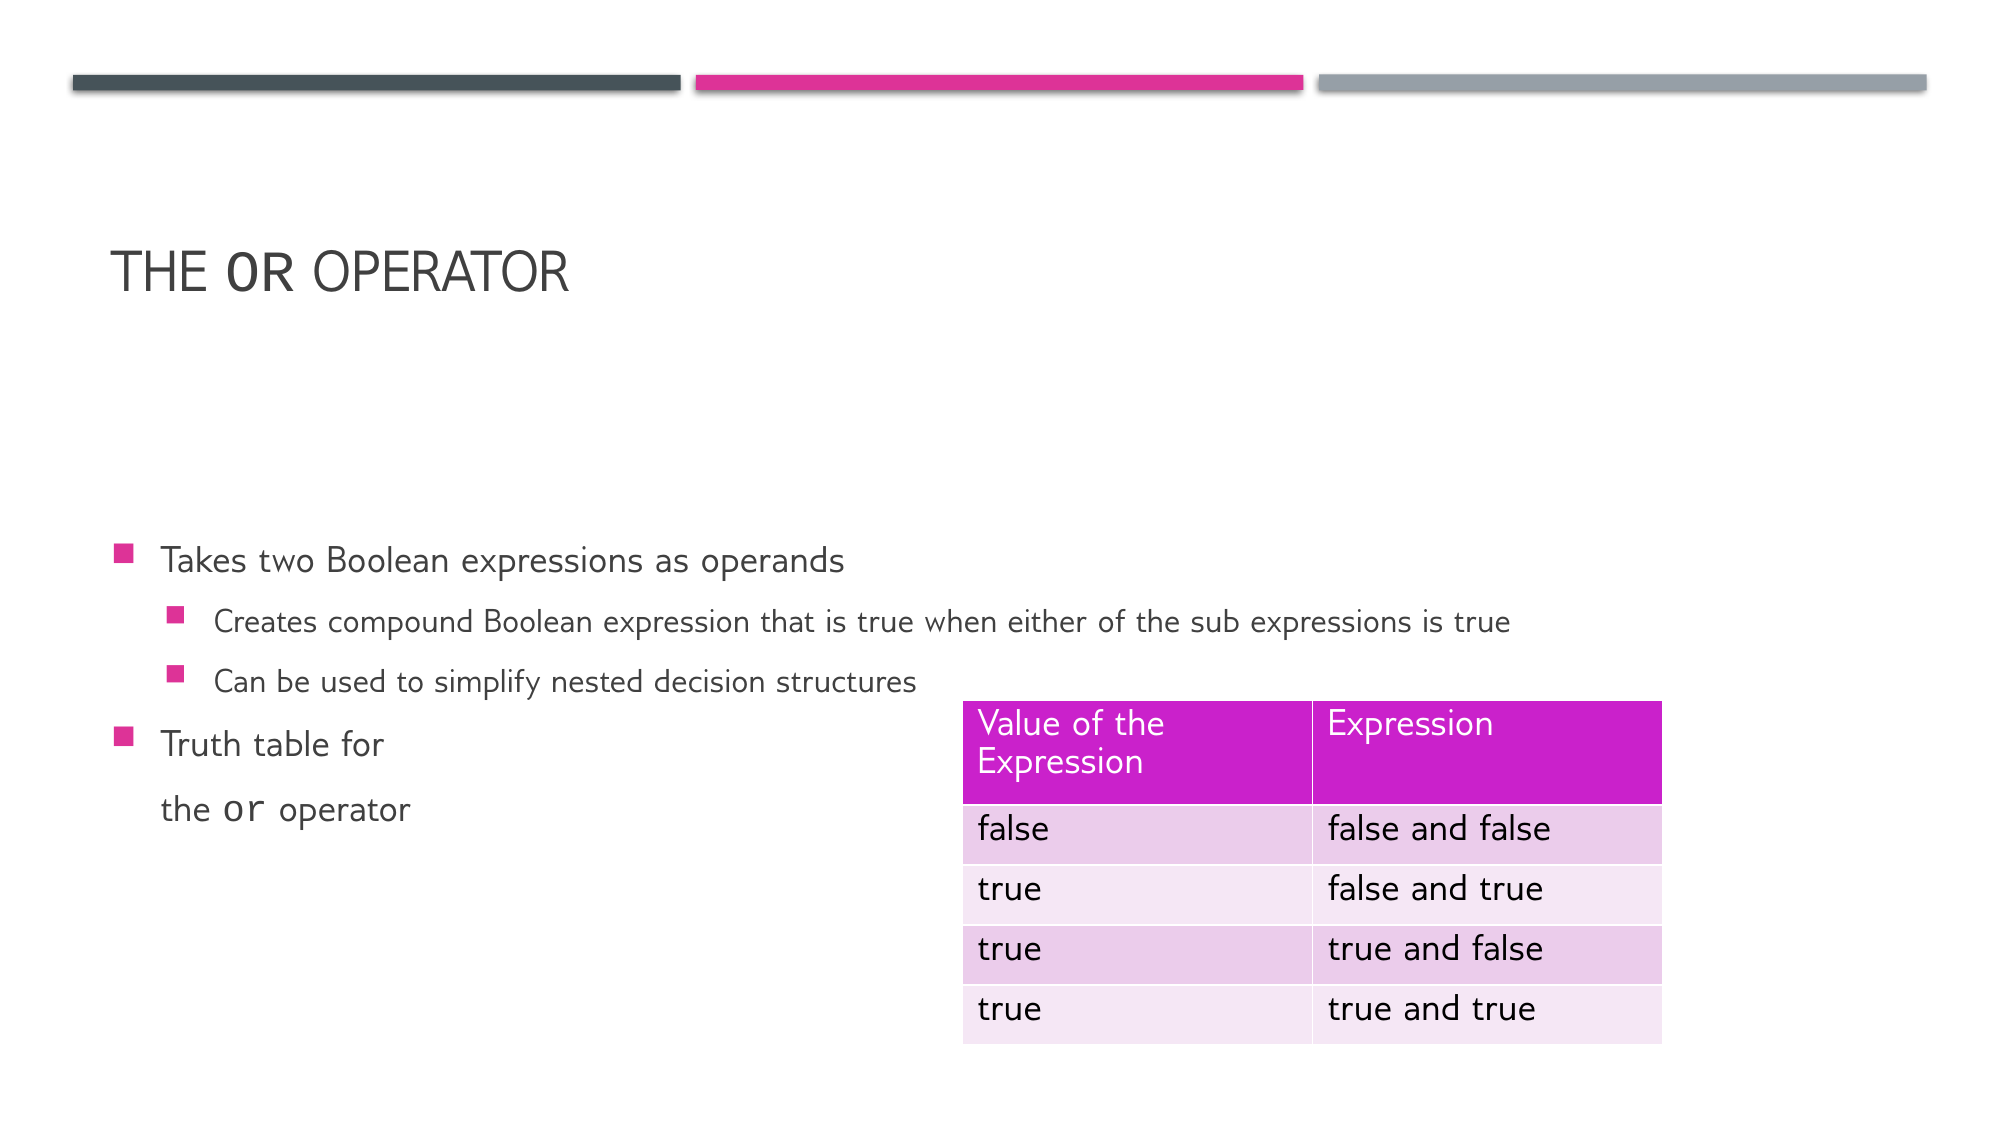

# The or Operator
Takes two Boolean expressions as operands
Creates compound Boolean expression that is true when either of the sub expressions is true
Can be used to simplify nested decision structures
Truth table for
	the or operator
| Value of the Expression | Expression |
| --- | --- |
| false | false and false |
| true | false and true |
| true | true and false |
| true | true and true |